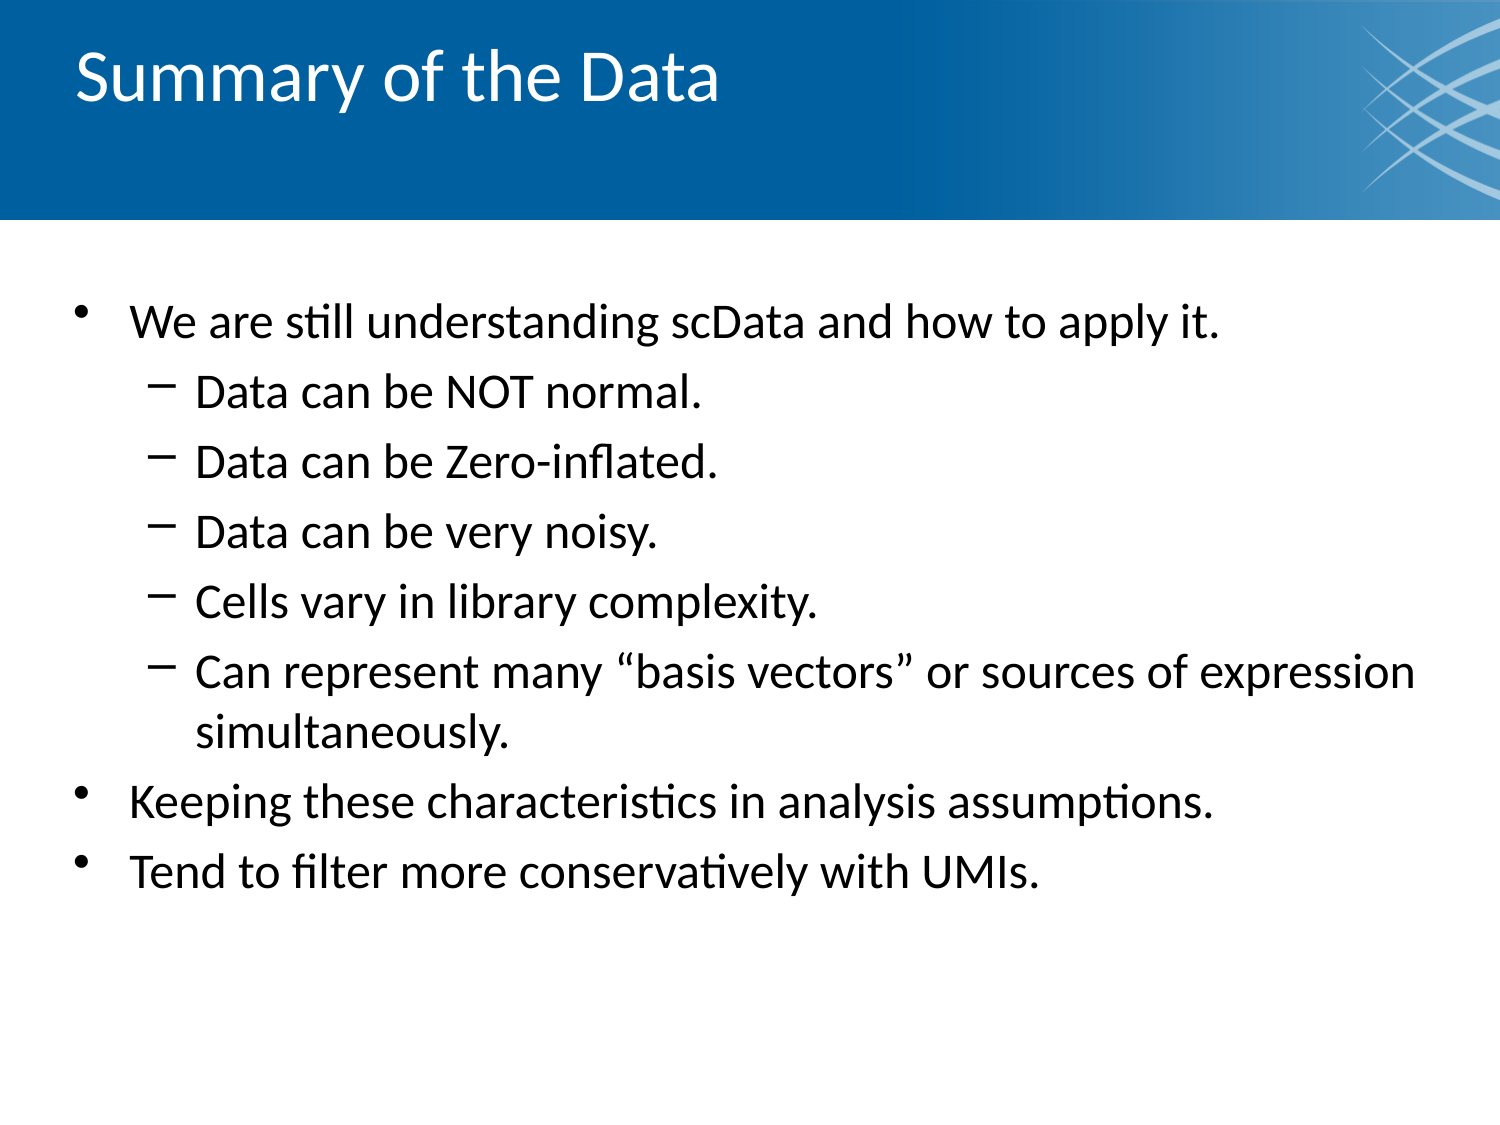

# Summary of the Data
We are still understanding scData and how to apply it.
Data can be NOT normal.
Data can be Zero-inflated.
Data can be very noisy.
Cells vary in library complexity.
Can represent many “basis vectors” or sources of expression simultaneously.
Keeping these characteristics in analysis assumptions.
Tend to filter more conservatively with UMIs.